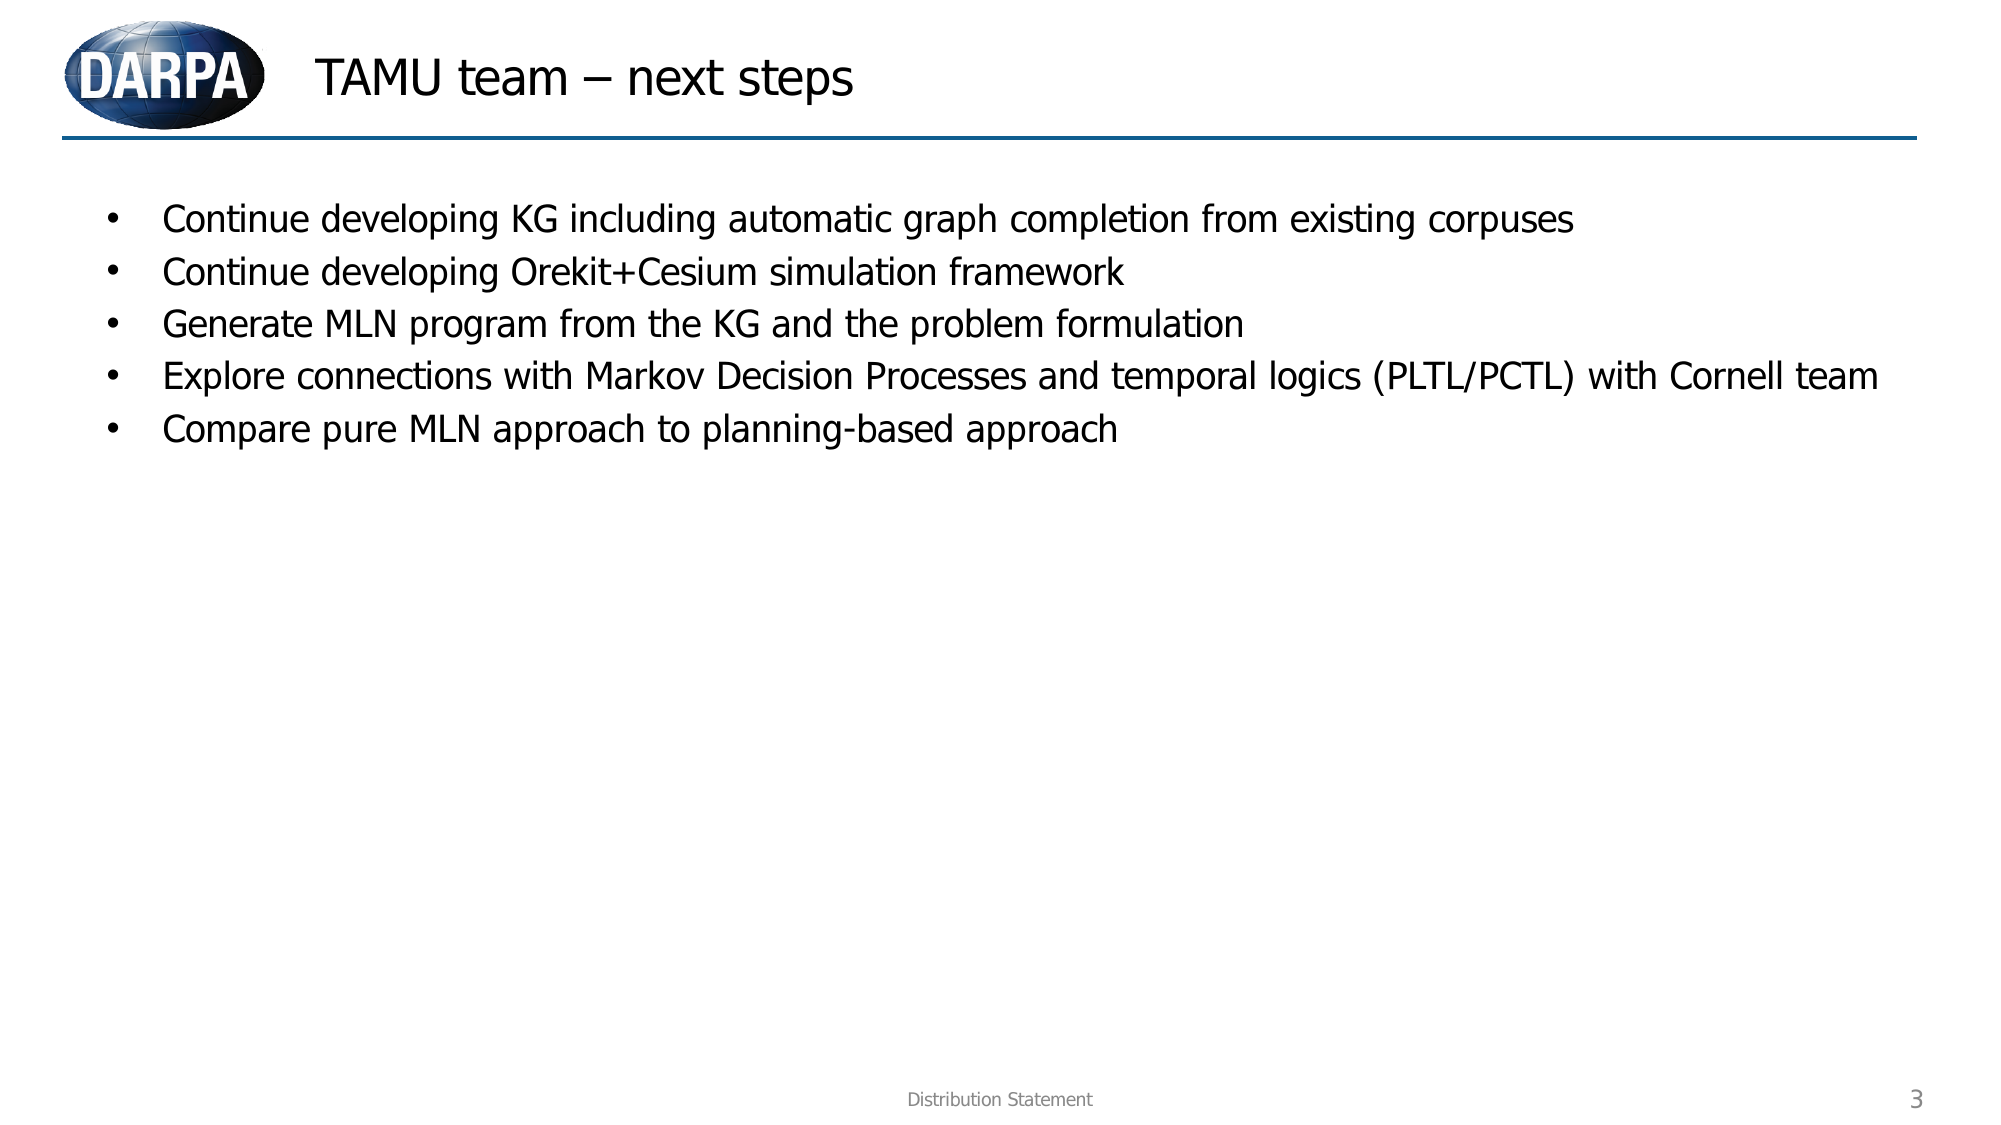

# TAMU team – next steps
Continue developing KG including automatic graph completion from existing corpuses
Continue developing Orekit+Cesium simulation framework
Generate MLN program from the KG and the problem formulation
Explore connections with Markov Decision Processes and temporal logics (PLTL/PCTL) with Cornell team
Compare pure MLN approach to planning-based approach
Distribution Statement
3